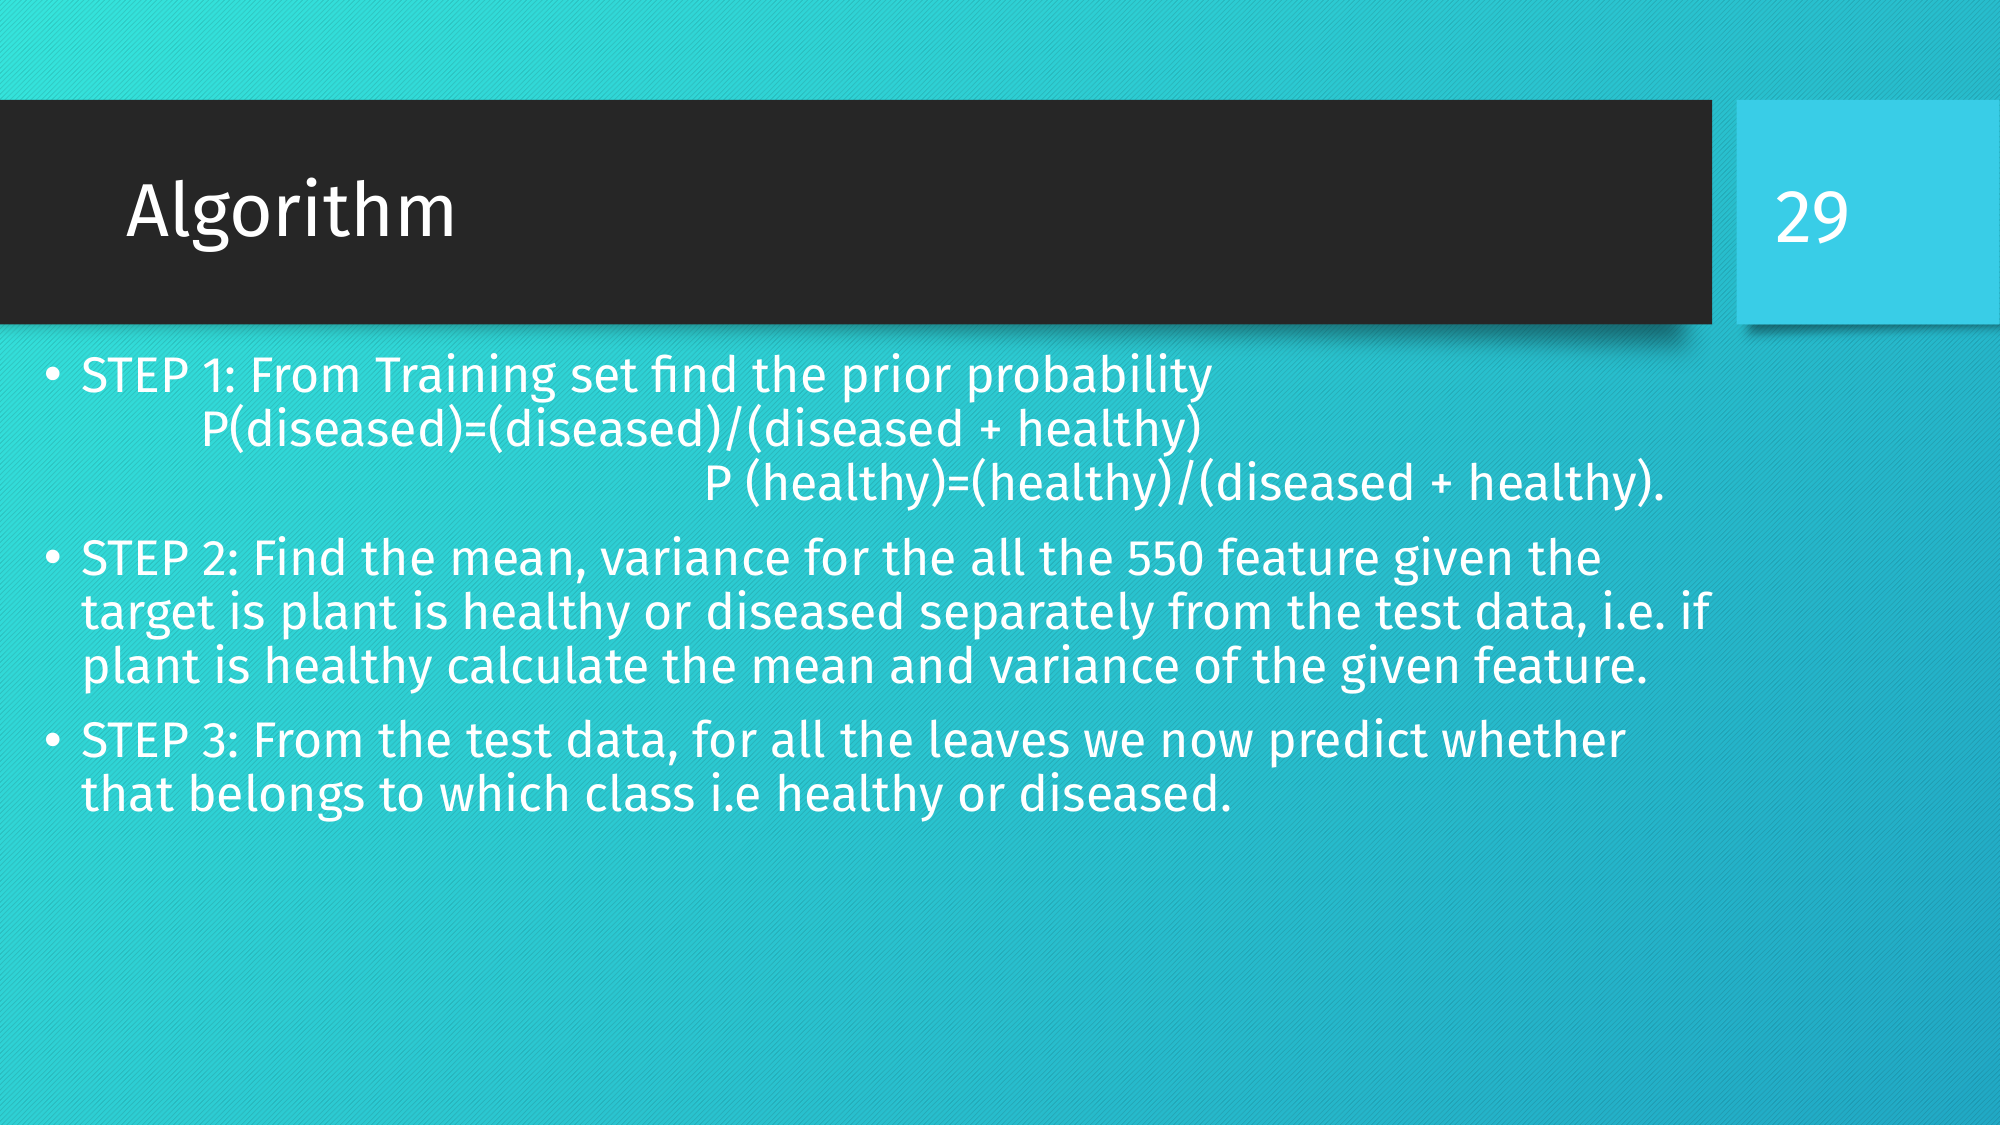

29
# Algorithm
STEP 1: From Training set find the prior probability                                                P(diseased)=(diseased)/(diseased + healthy)                                                                                       P (healthy)=(healthy)/(diseased + healthy).
STEP 2: Find the mean, variance for the all the 550 feature given the target is plant is healthy or diseased separately from the test data, i.e. if plant is healthy calculate the mean and variance of the given feature.
STEP 3: From the test data, for all the leaves we now predict whether that belongs to which class i.e healthy or diseased.